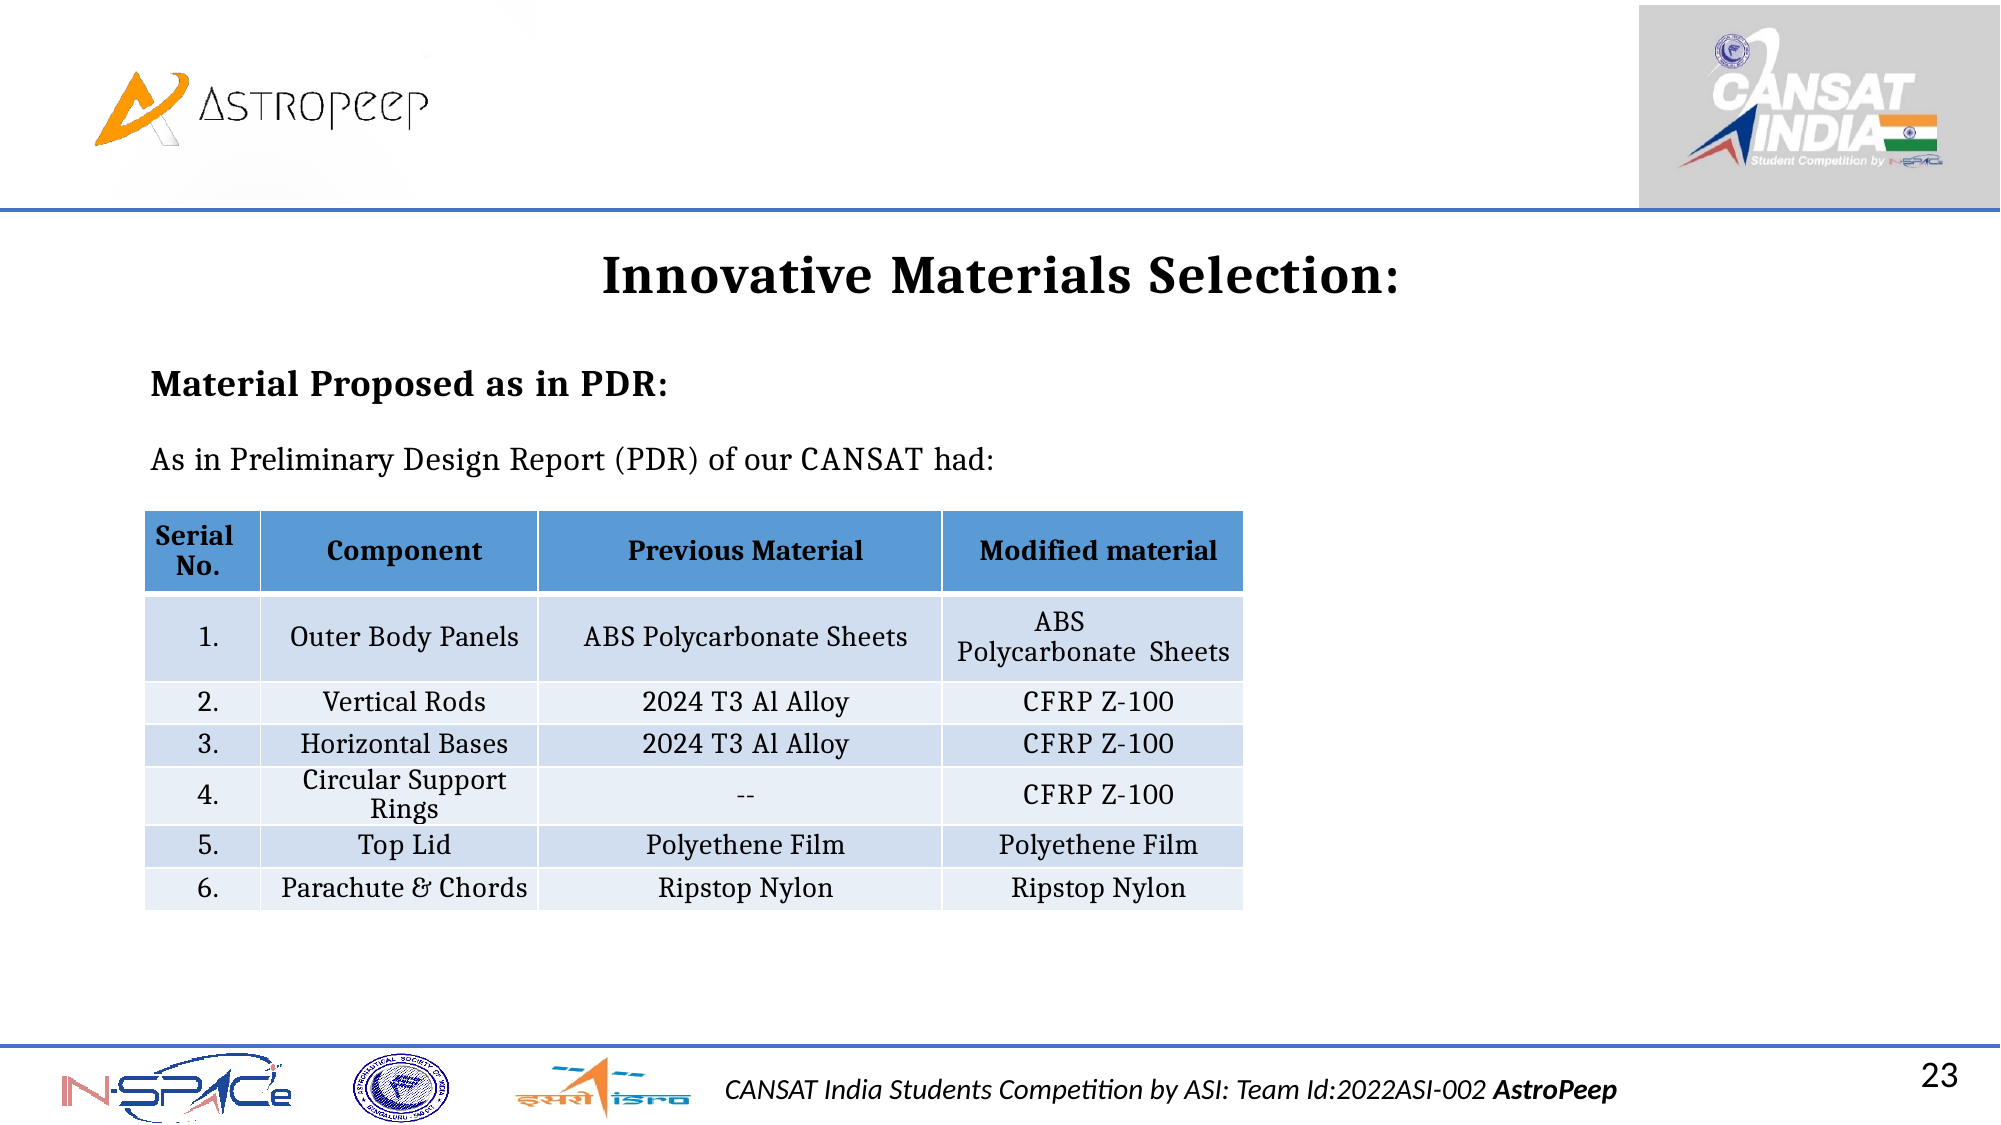

Innovative Materials Selection:
Material Proposed as in PDR:
As in Preliminary Design Report (PDR) of our CANSAT had:
| Serial No. | Component | Previous Material | Modified material |
| --- | --- | --- | --- |
| 1. | Outer Body Panels | ABS Polycarbonate Sheets | ABS Polycarbonate Sheets |
| 2. | Vertical Rods | 2024 T3 Al Alloy | CFRP Z-100 |
| 3. | Horizontal Bases | 2024 T3 Al Alloy | CFRP Z-100 |
| 4. | Circular Support Rings | -- | CFRP Z-100 |
| 5. | Top Lid | Polyethene Film | Polyethene Film |
| 6. | Parachute & Chords | Ripstop Nylon | Ripstop Nylon |
23